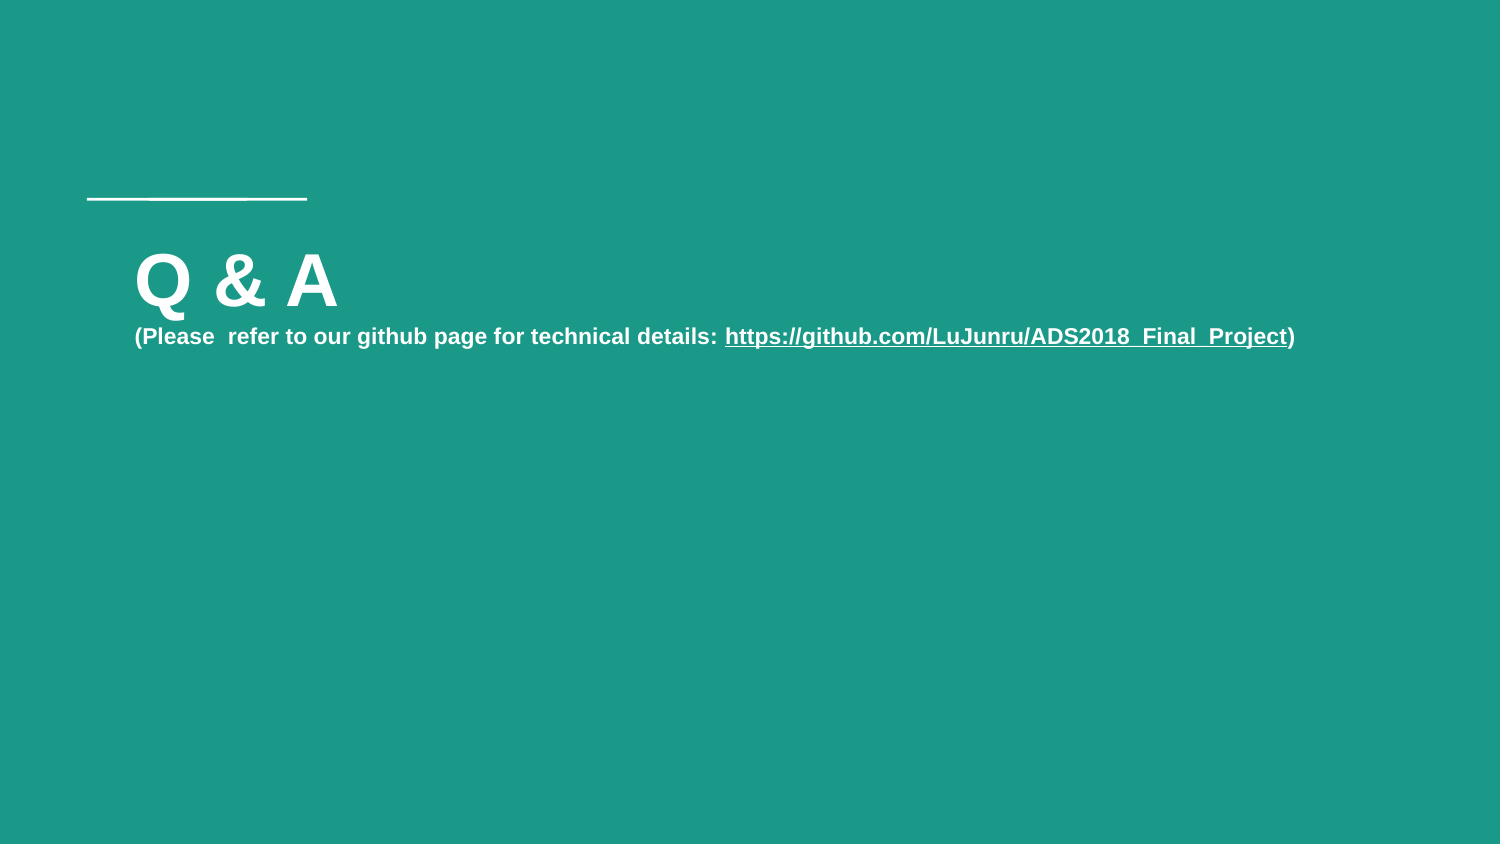

# Q & A
(Please  refer to our github page for technical details: https://github.com/LuJunru/ADS2018_Final_Project)